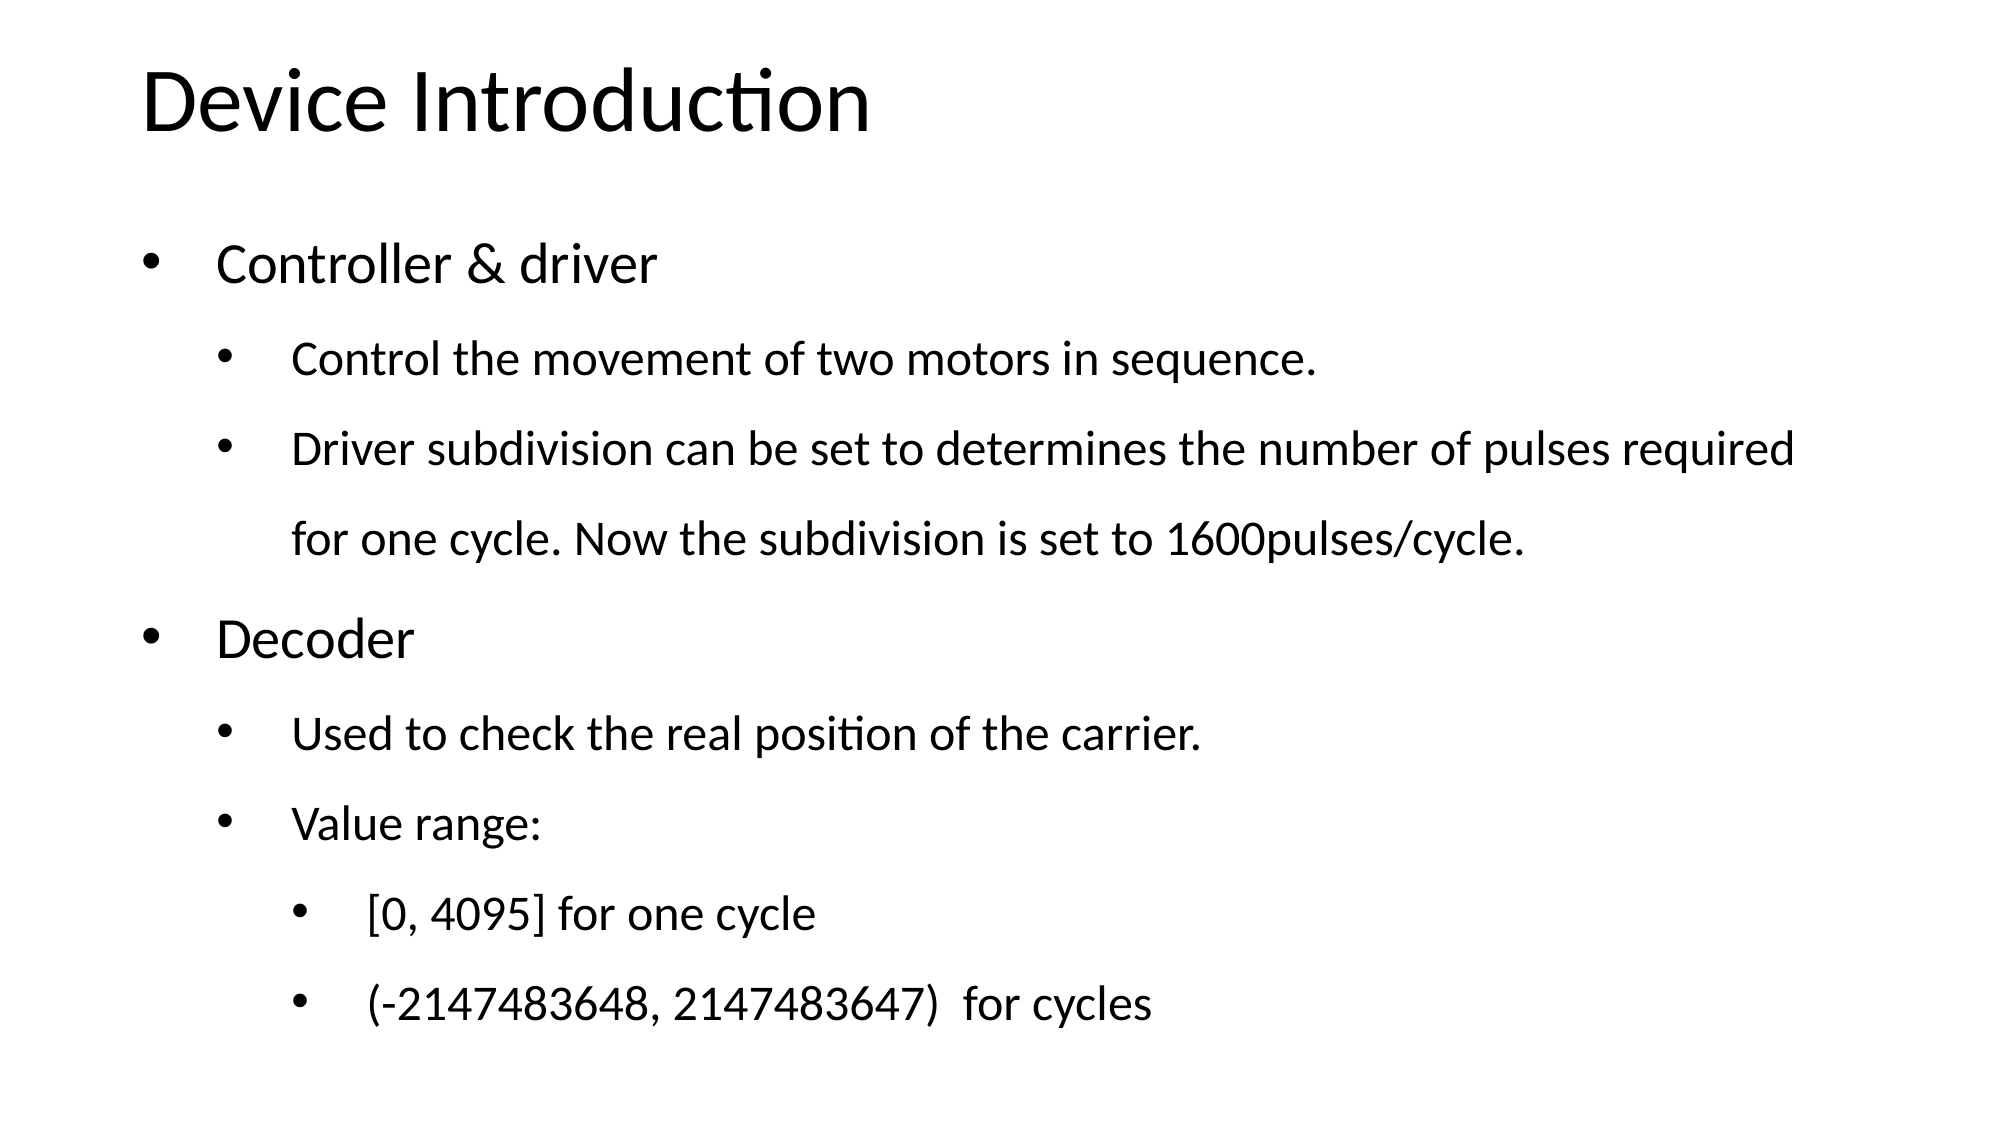

# Device Introduction
Controller & driver
Control the movement of two motors in sequence.
Driver subdivision can be set to determines the number of pulses required for one cycle. Now the subdivision is set to 1600pulses/cycle.
Decoder
Used to check the real position of the carrier.
Value range:
[0, 4095] for one cycle
(-2147483648, 2147483647)  for cycles